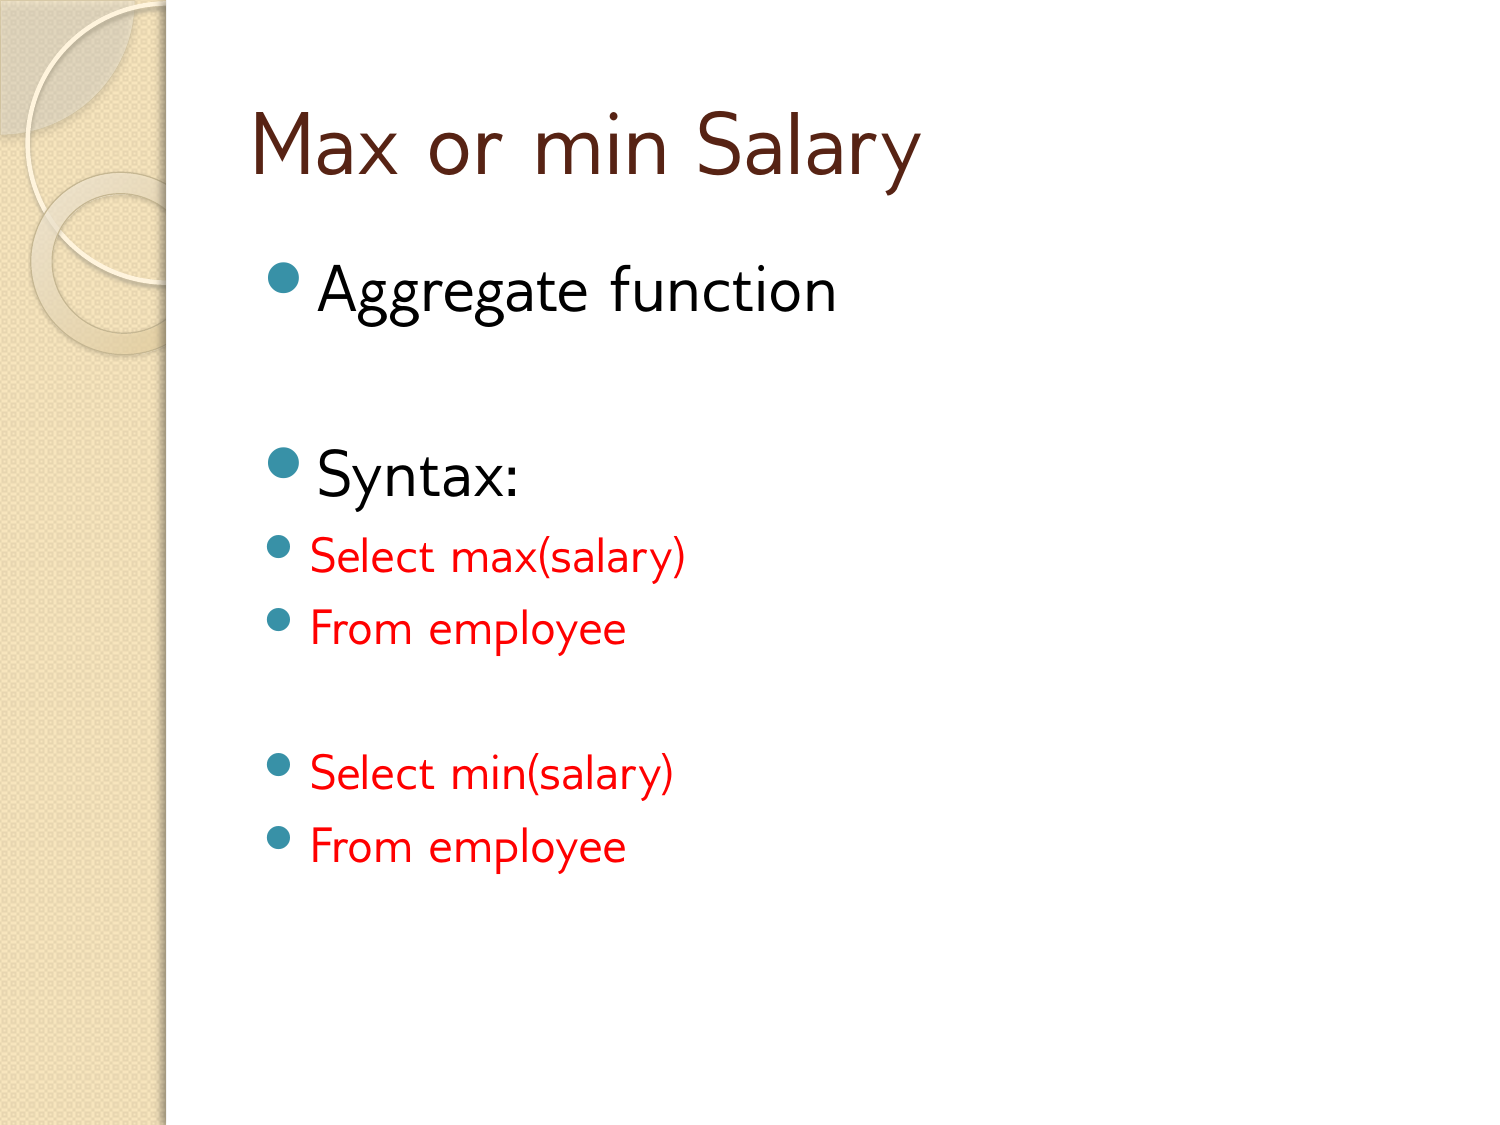

# Max or min Salary
Aggregate function

Syntax:
Select max(salary)
From employee

Select min(salary)
From employee